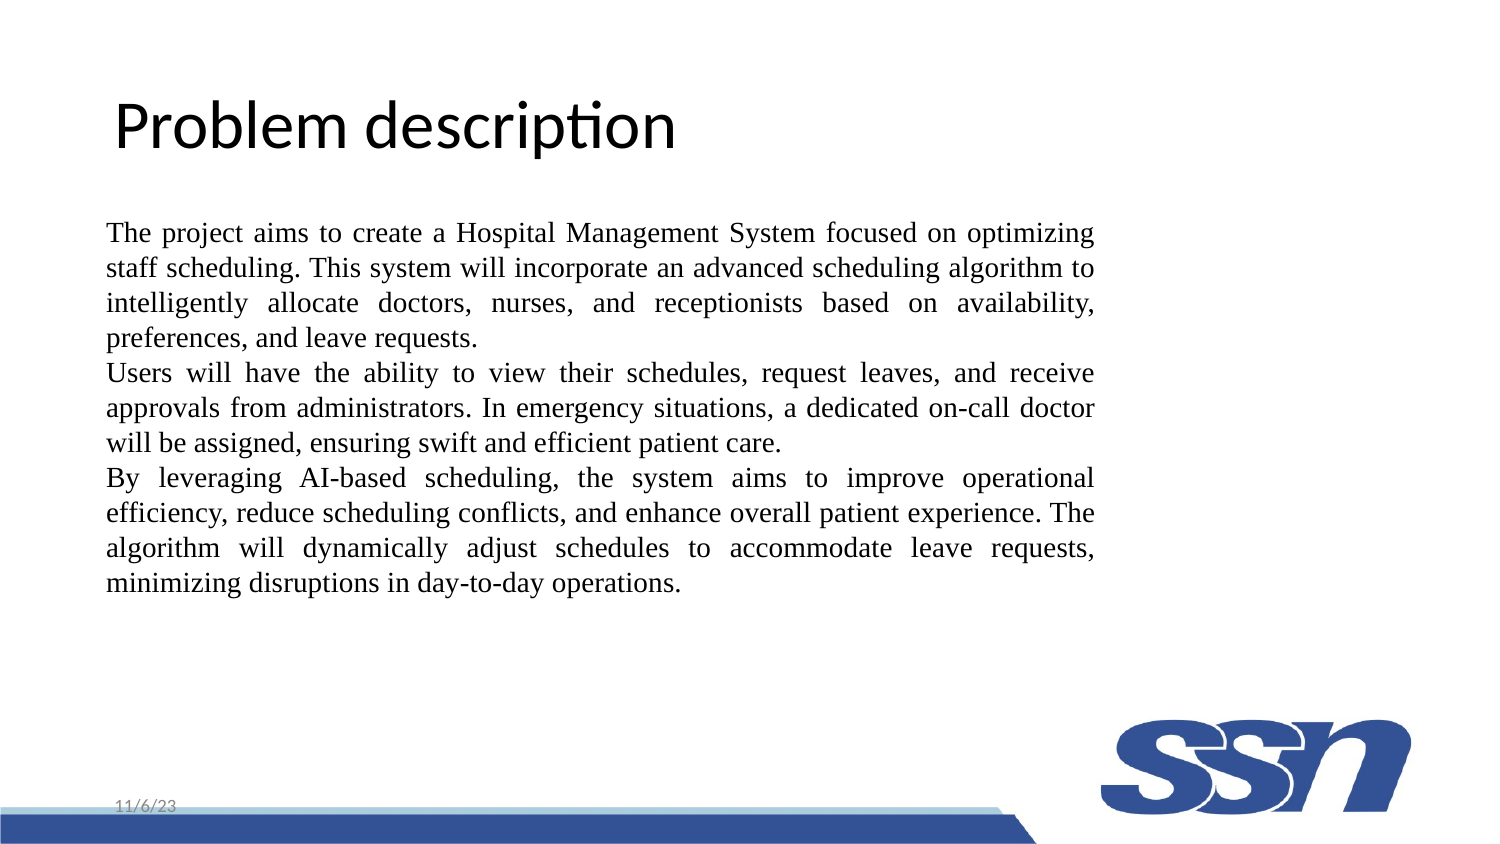

# Problem description
The project aims to create a Hospital Management System focused on optimizing staff scheduling. This system will incorporate an advanced scheduling algorithm to intelligently allocate doctors, nurses, and receptionists based on availability, preferences, and leave requests.
Users will have the ability to view their schedules, request leaves, and receive approvals from administrators. In emergency situations, a dedicated on-call doctor will be assigned, ensuring swift and efficient patient care.
By leveraging AI-based scheduling, the system aims to improve operational efficiency, reduce scheduling conflicts, and enhance overall patient experience. The algorithm will dynamically adjust schedules to accommodate leave requests, minimizing disruptions in day-to-day operations.

11/6/23